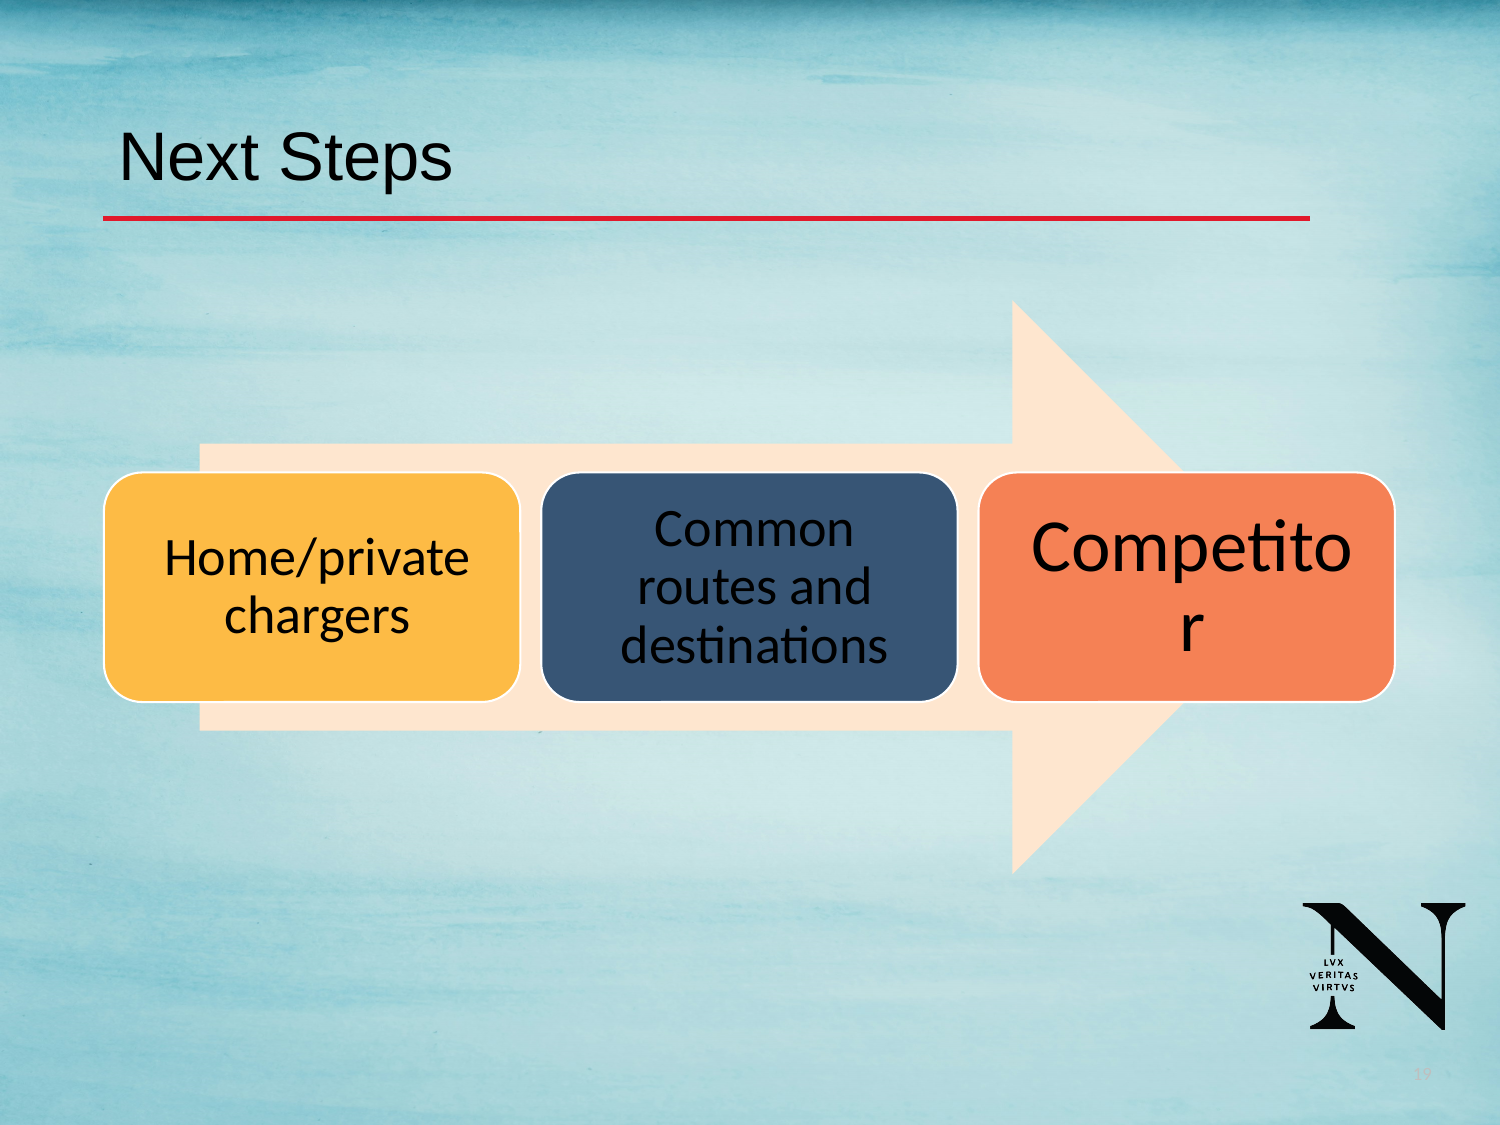

# Next Steps
Home/private chargers
Common routes and destinations
Competitor
19